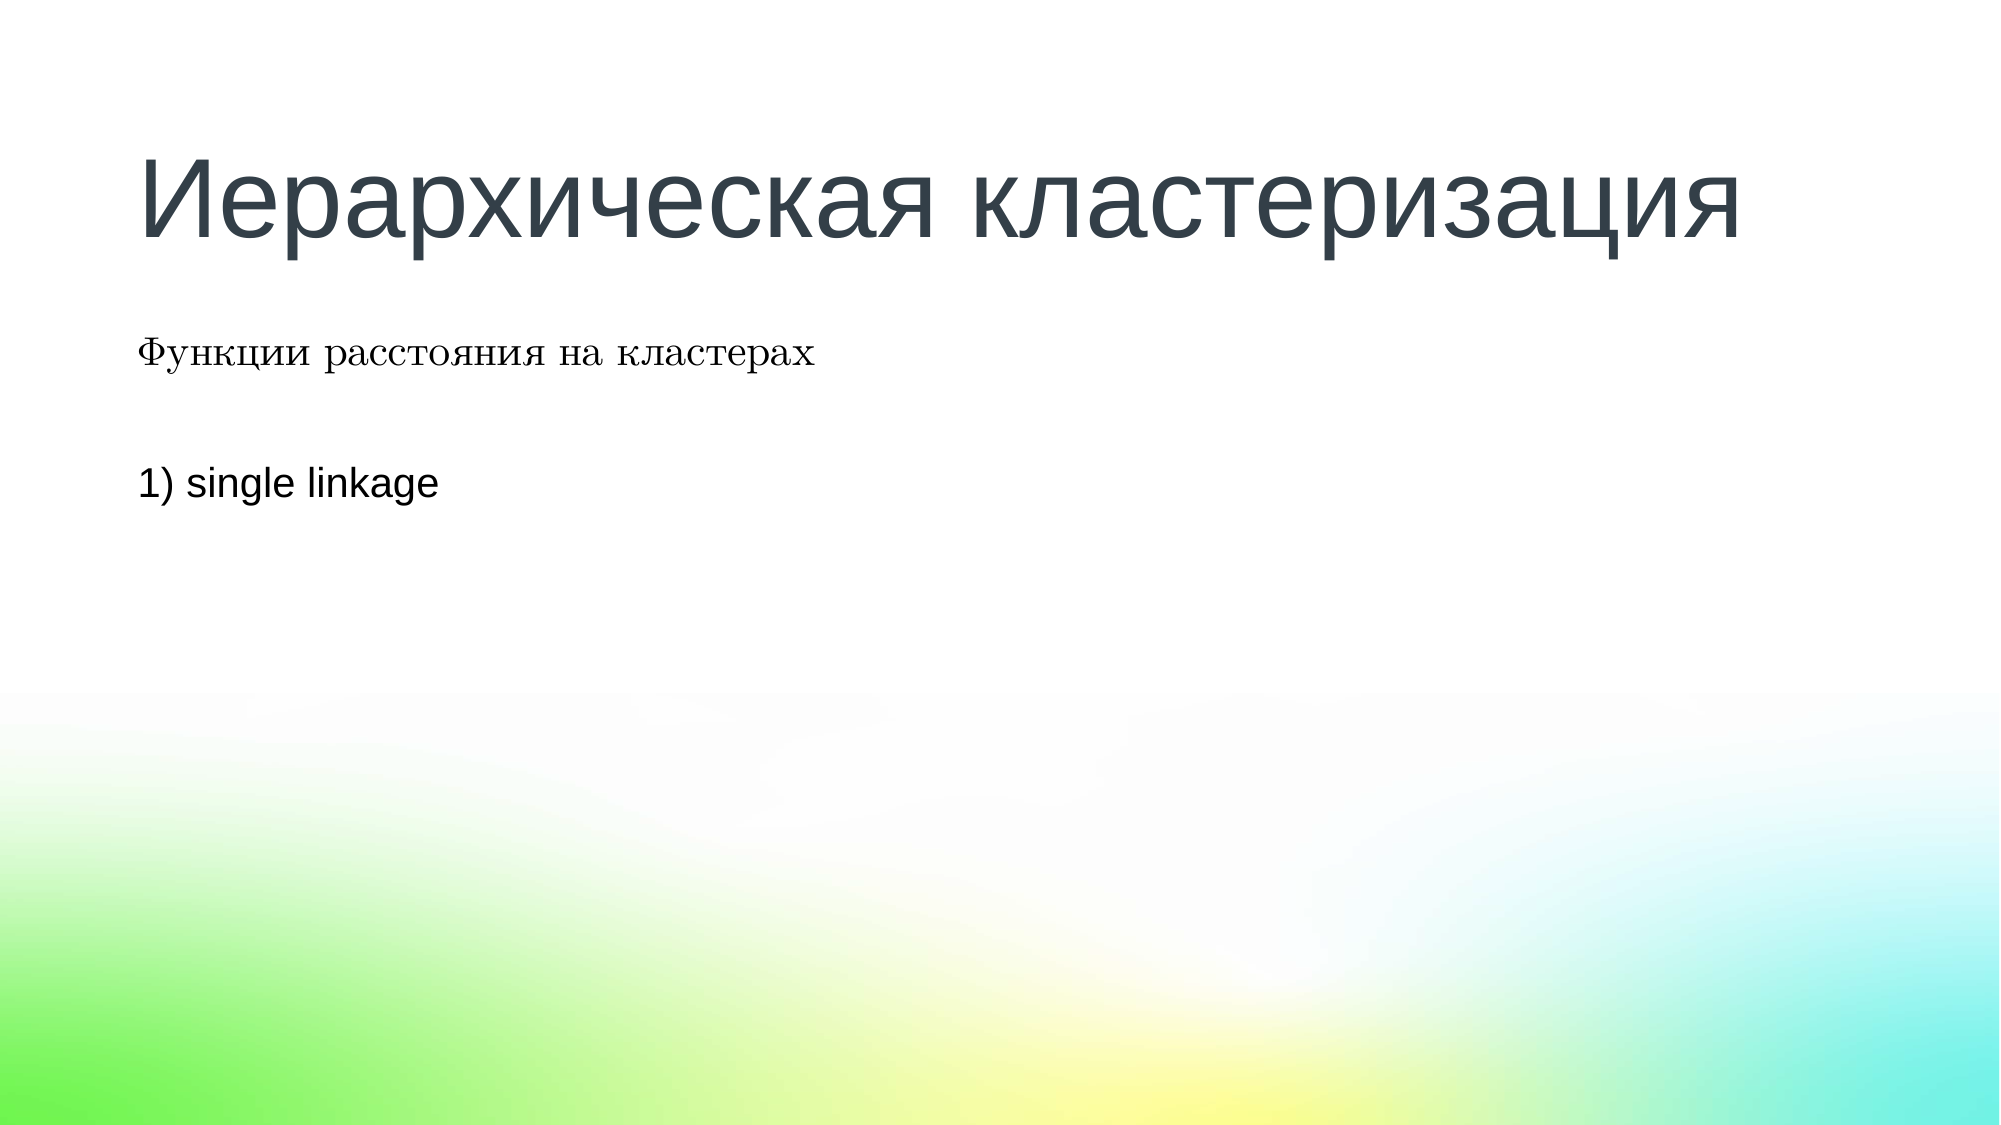

Иерархическая кластеризация
Функции расстояния на кластерах

1) single linkage